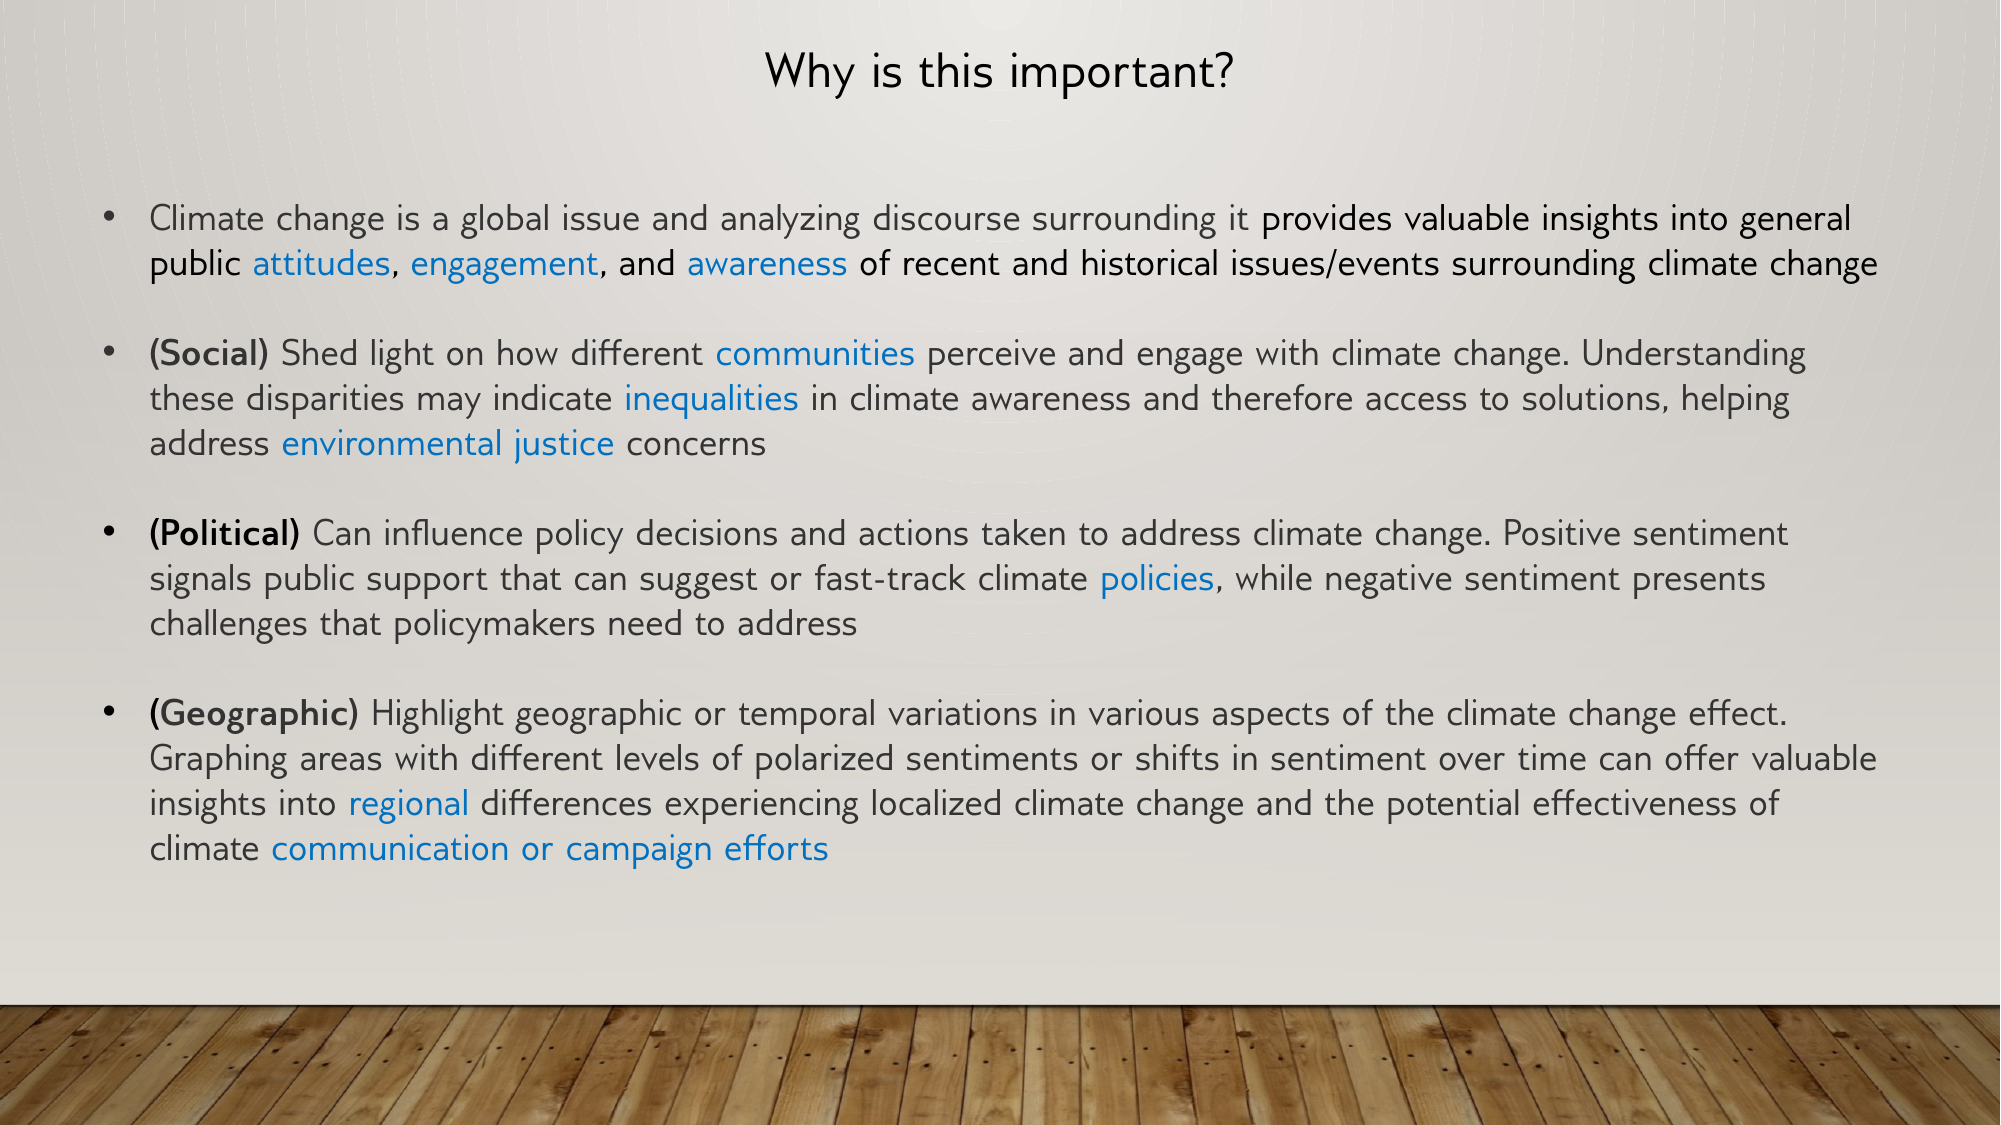

Why is this important?
Climate change is a global issue and analyzing discourse surrounding it provides valuable insights into general public attitudes, engagement, and awareness of recent and historical issues/events surrounding climate change
(Social) Shed light on how different communities perceive and engage with climate change. Understanding these disparities may indicate inequalities in climate awareness and therefore access to solutions, helping address environmental justice concerns
(Political) Can influence policy decisions and actions taken to address climate change. Positive sentiment signals public support that can suggest or fast-track climate policies, while negative sentiment presents challenges that policymakers need to address

(Geographic) Highlight geographic or temporal variations in various aspects of the climate change effect. Graphing areas with different levels of polarized sentiments or shifts in sentiment over time can offer valuable insights into regional differences experiencing localized climate change and the potential effectiveness of climate communication or campaign efforts